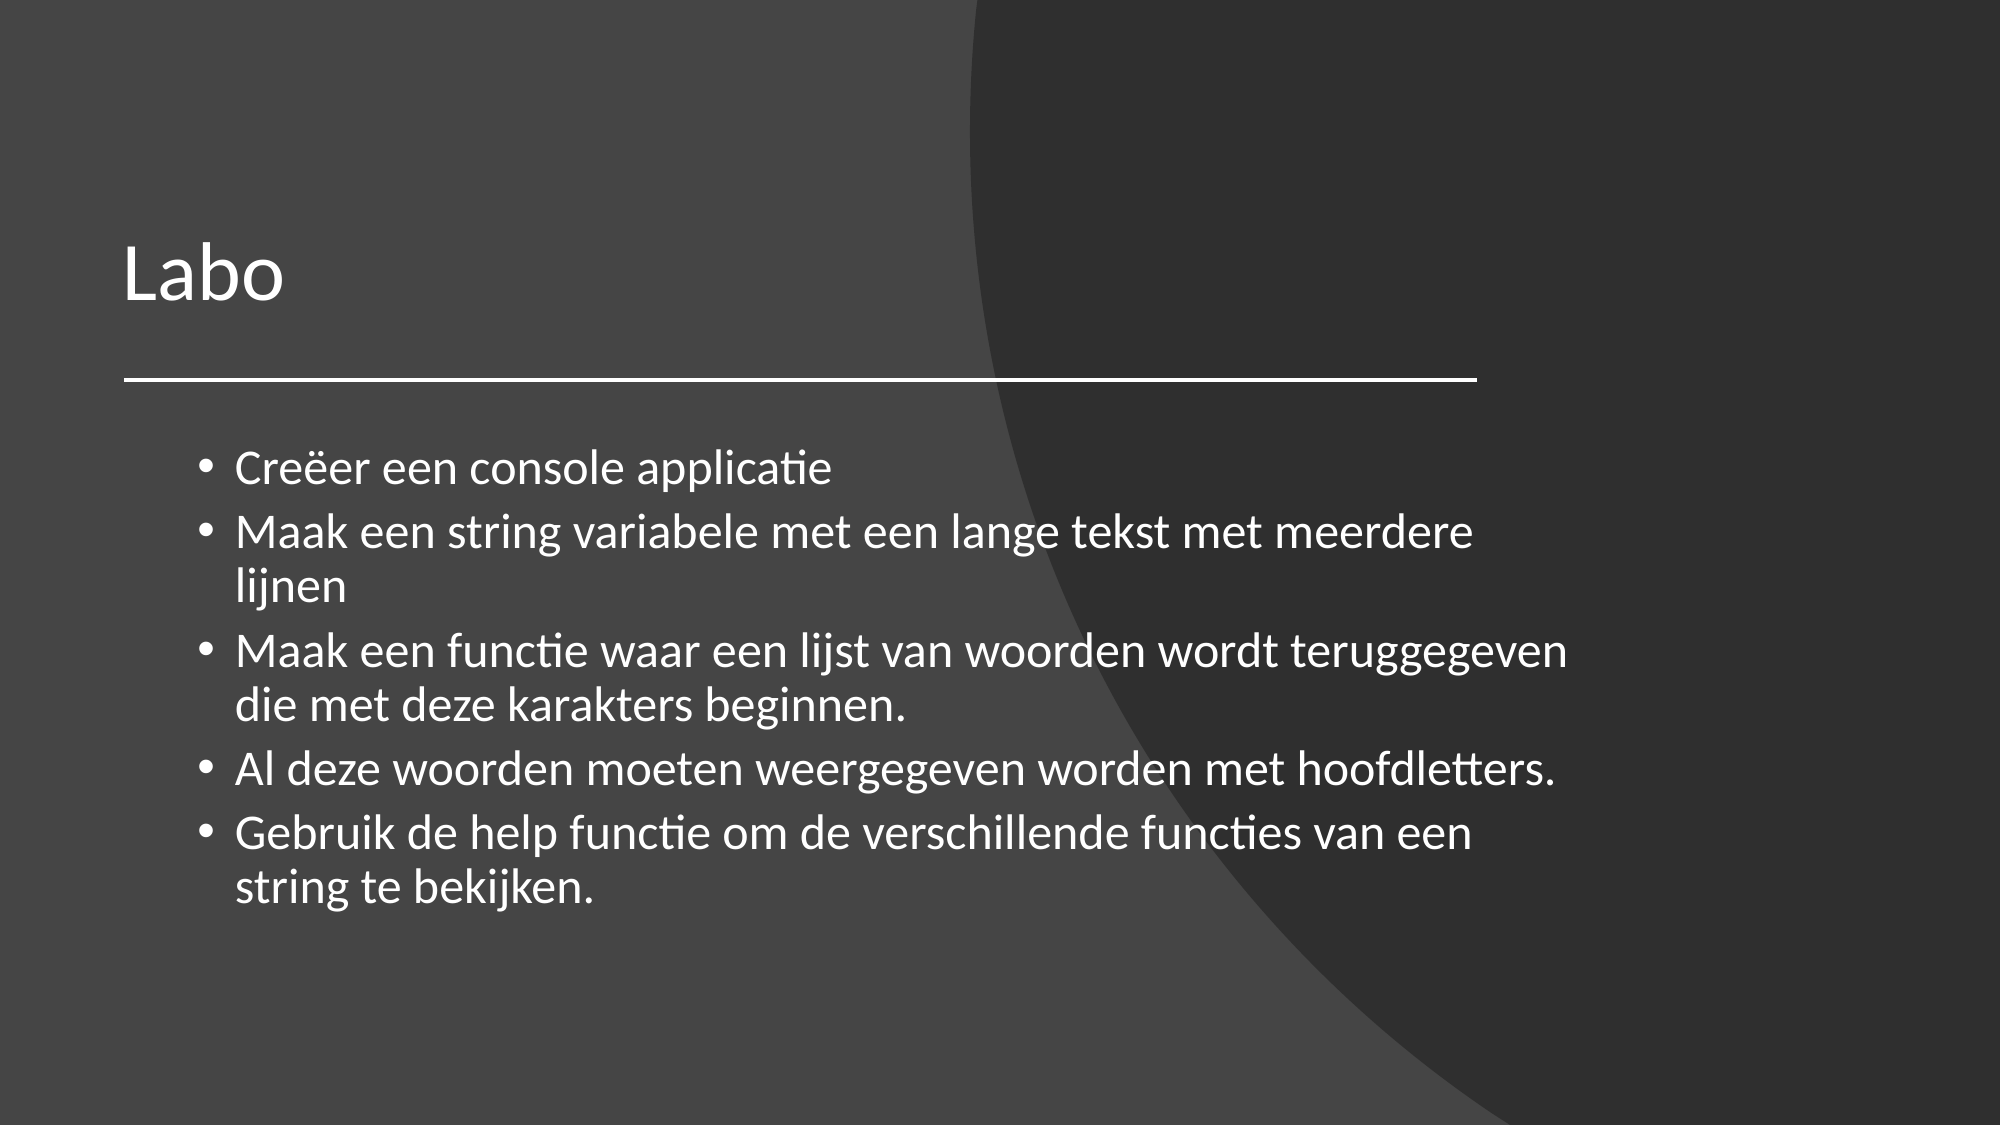

# Labo
Creëer een console applicatie
Maak een string variabele met een lange tekst met meerdere lijnen
Maak een functie waar een lijst van woorden wordt teruggegeven die met deze karakters beginnen.
Al deze woorden moeten weergegeven worden met hoofdletters.
Gebruik de help functie om de verschillende functies van een string te bekijken.